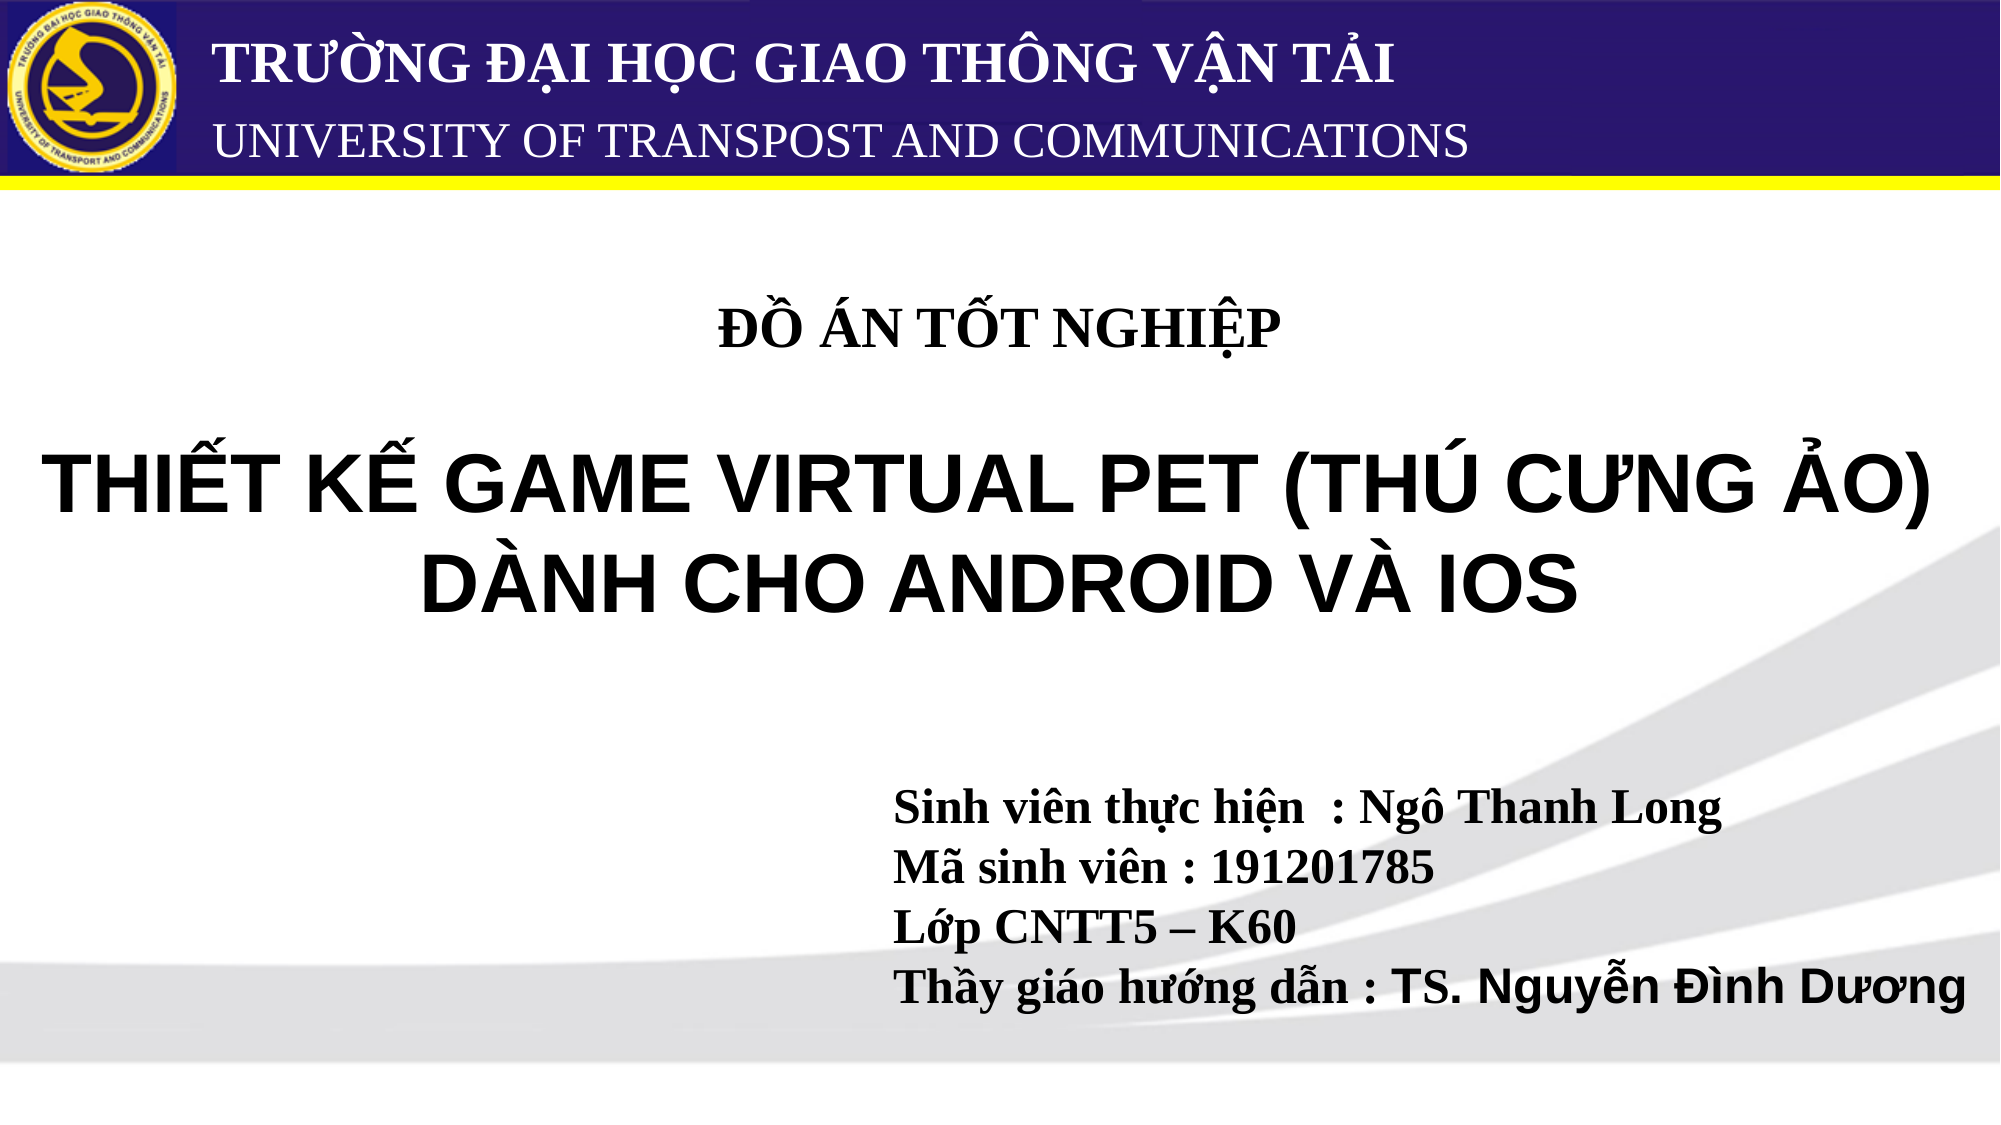

# TRƯỜNG ĐẠI HỌC GIAO THÔNG VẬN TẢI UNIVERSITY OF TRANSPOST AND COMMUNICATIONS
ĐỒ ÁN TỐT NGHIỆP

THIẾT KẾ GAME VIRTUAL PET (THÚ CƯNG ẢO)
DÀNH CHO ANDROID VÀ IOS
Sinh viên thực hiện  : Ngô Thanh Long
Mã sinh viên : 191201785
Lớp CNTT5 – K60
Thầy giáo hướng dẫn : TS. Nguyễn Đình Dương